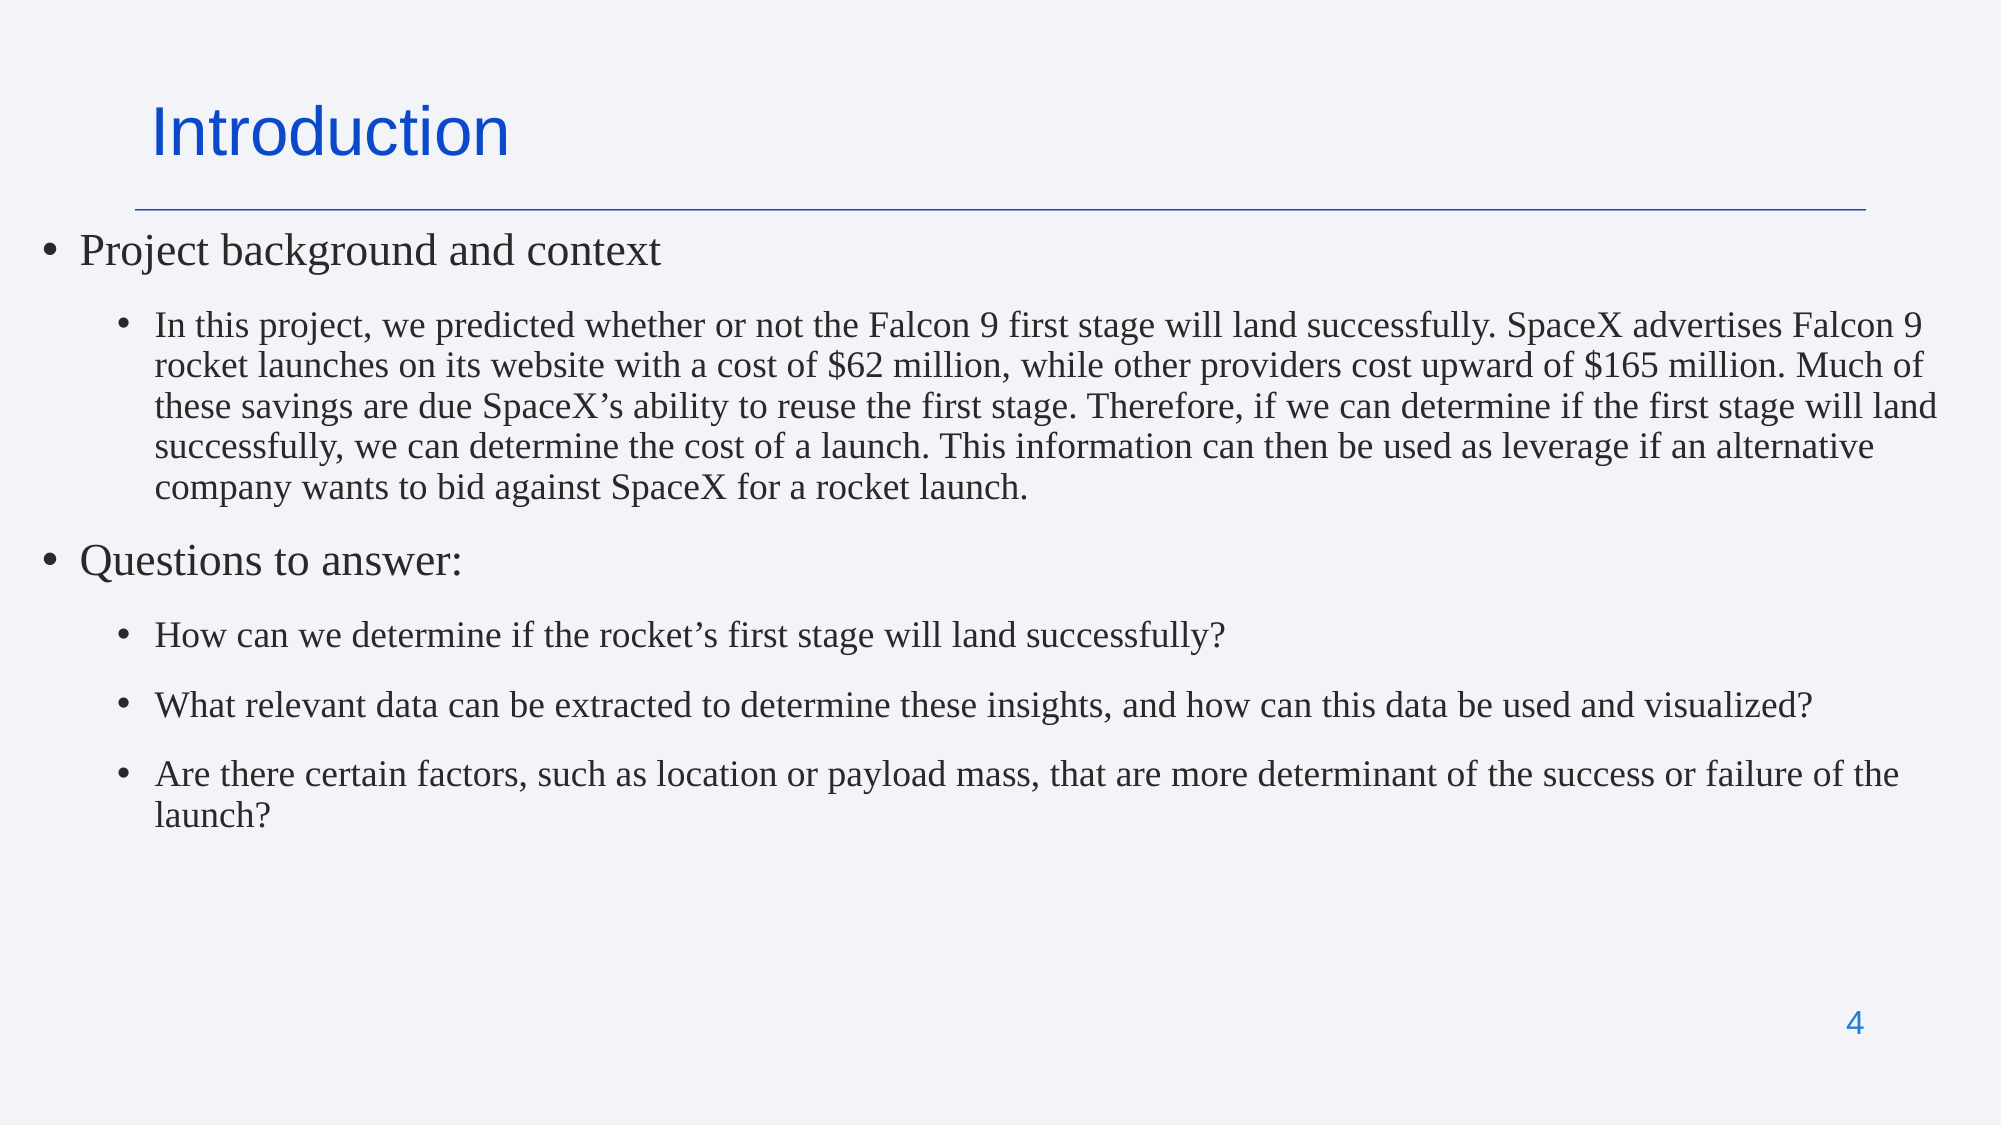

Introduction
Project background and context
In this project, we predicted whether or not the Falcon 9 first stage will land successfully. SpaceX advertises Falcon 9 rocket launches on its website with a cost of $62 million, while other providers cost upward of $165 million. Much of these savings are due SpaceX’s ability to reuse the first stage. Therefore, if we can determine if the first stage will land successfully, we can determine the cost of a launch. This information can then be used as leverage if an alternative company wants to bid against SpaceX for a rocket launch.
Questions to answer:
How can we determine if the rocket’s first stage will land successfully?
What relevant data can be extracted to determine these insights, and how can this data be used and visualized?
Are there certain factors, such as location or payload mass, that are more determinant of the success or failure of the launch?

4